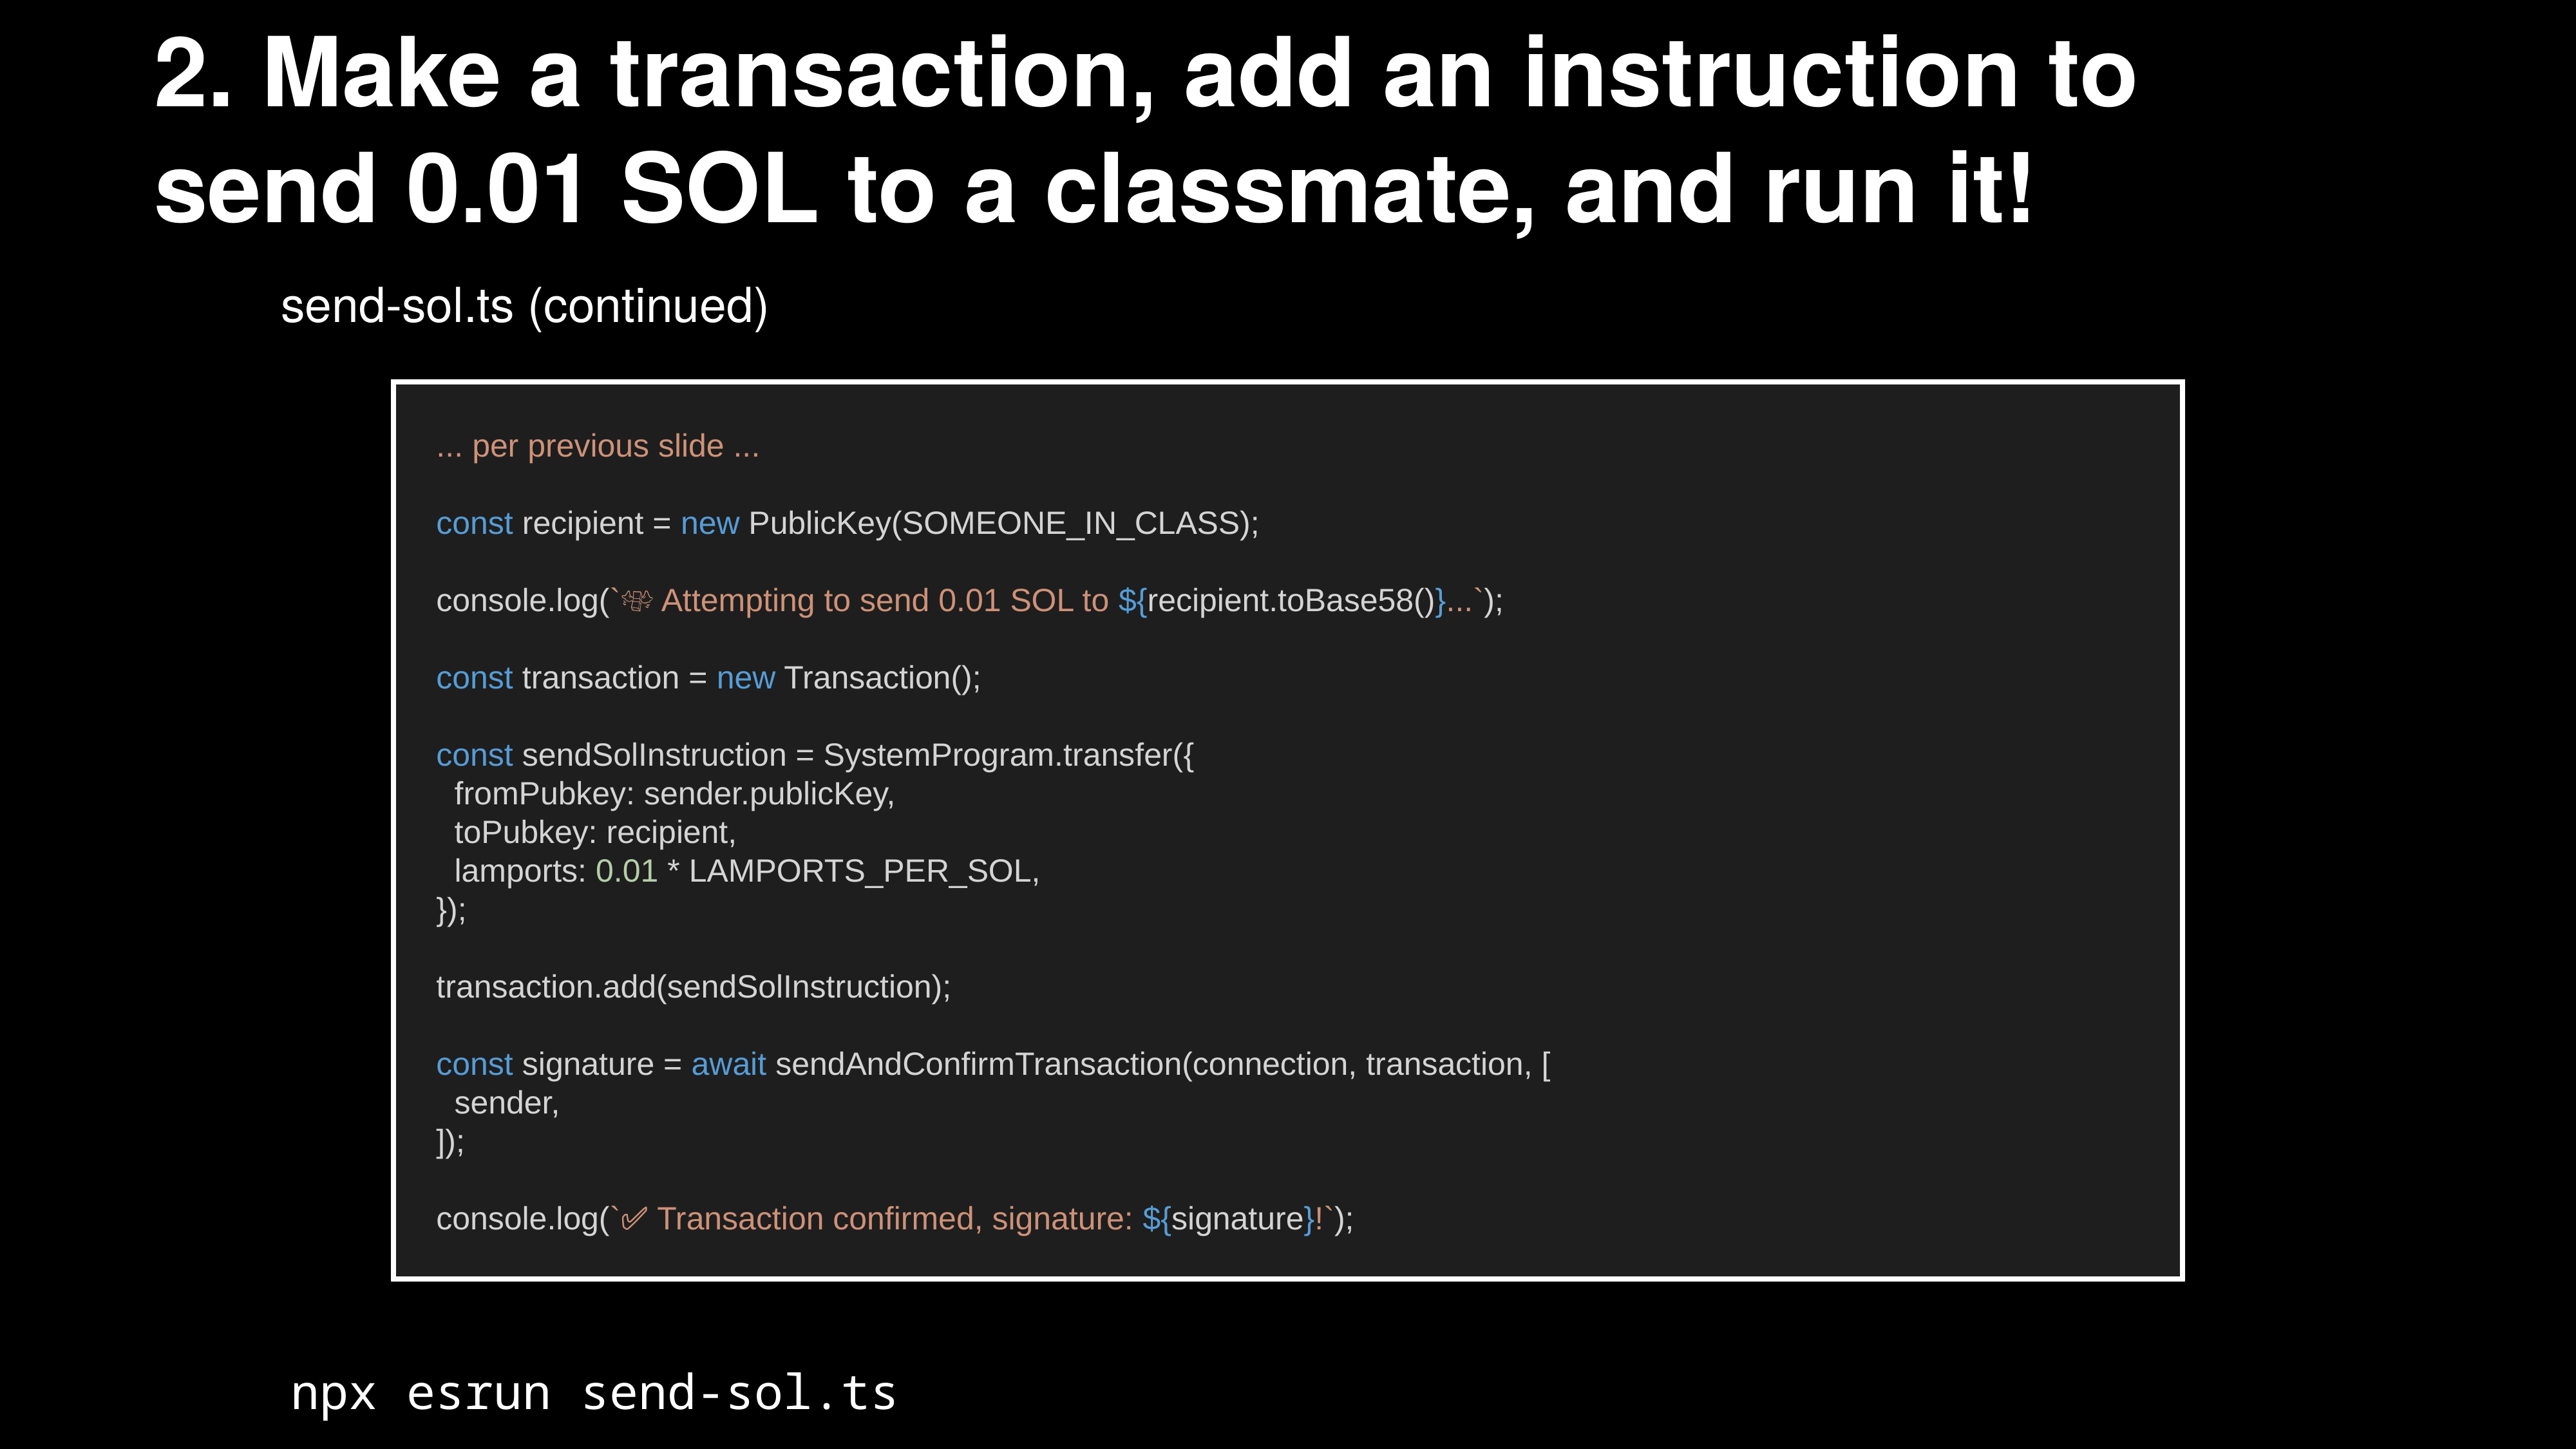

2. Make a transaction, add an instruction to send 0.01 SOL to a classmate, and run it!
send-sol.ts (continued)
... per previous slide ...

const recipient = new PublicKey(SOMEONE_IN_CLASS);

console.log(`💸 Attempting to send 0.01 SOL to ${recipient.toBase58()}...`);

const transaction = new Transaction();

const sendSolInstruction = SystemProgram.transfer({
  fromPubkey: sender.publicKey,
  toPubkey: recipient,
  lamports: 0.01 * LAMPORTS_PER_SOL,
});

transaction.add(sendSolInstruction);

const signature = await sendAndConfirmTransaction(connection, transaction, [
  sender,
]);

console.log(`✅ Transaction confirmed, signature: ${signature}!`);
npx esrun send-sol.ts